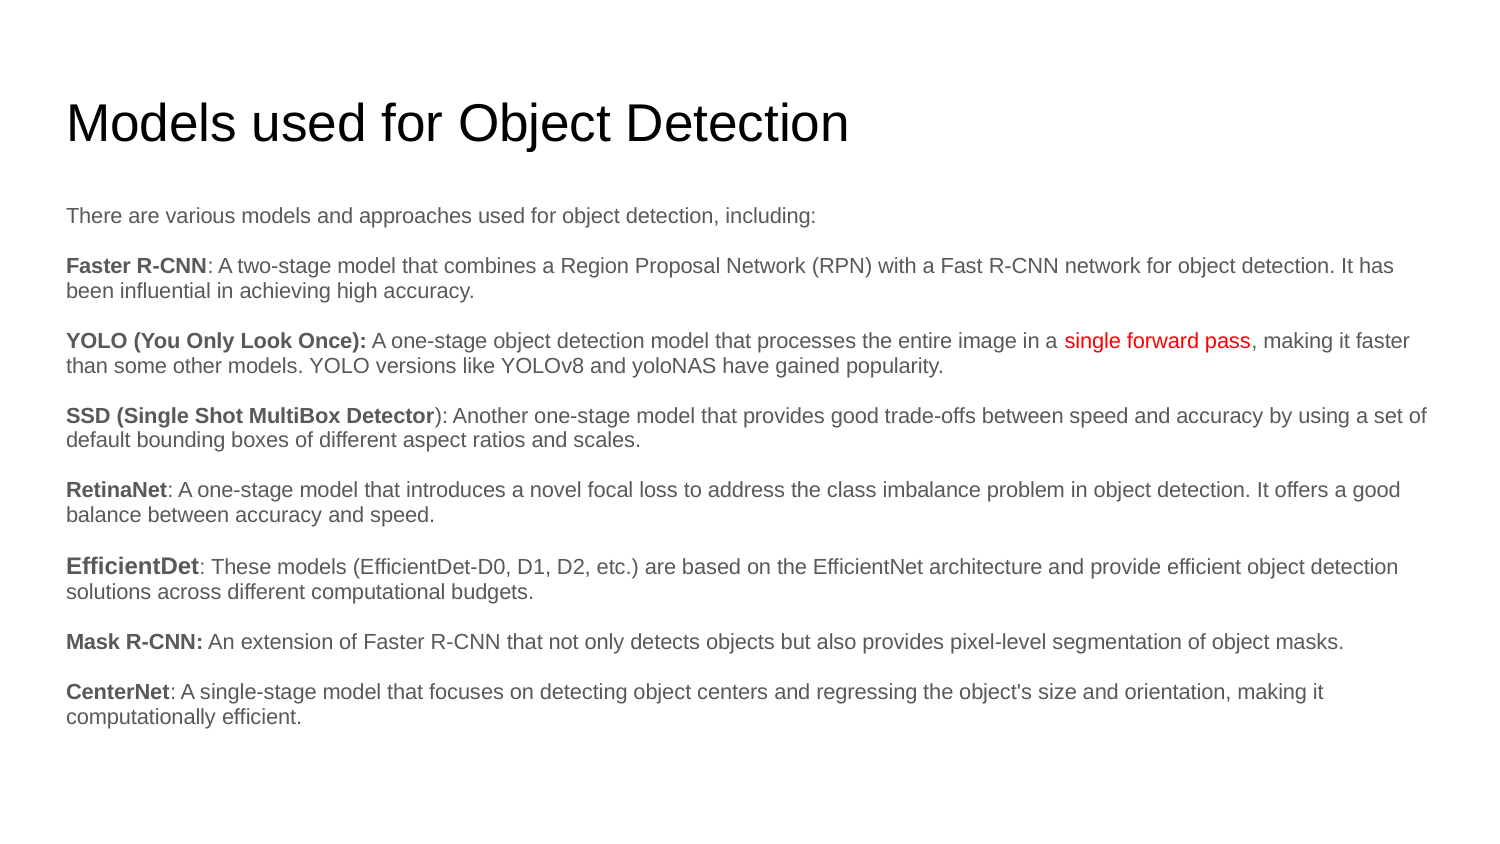

# Models used for Object Detection
There are various models and approaches used for object detection, including:
Faster R-CNN: A two-stage model that combines a Region Proposal Network (RPN) with a Fast R-CNN network for object detection. It has been influential in achieving high accuracy.
YOLO (You Only Look Once): A one-stage object detection model that processes the entire image in a single forward pass, making it faster than some other models. YOLO versions like YOLOv8 and yoloNAS have gained popularity.
SSD (Single Shot MultiBox Detector): Another one-stage model that provides good trade-offs between speed and accuracy by using a set of default bounding boxes of different aspect ratios and scales.
RetinaNet: A one-stage model that introduces a novel focal loss to address the class imbalance problem in object detection. It offers a good balance between accuracy and speed.
EfficientDet: These models (EfficientDet-D0, D1, D2, etc.) are based on the EfficientNet architecture and provide efficient object detection solutions across different computational budgets.
Mask R-CNN: An extension of Faster R-CNN that not only detects objects but also provides pixel-level segmentation of object masks.
CenterNet: A single-stage model that focuses on detecting object centers and regressing the object's size and orientation, making it computationally efficient.